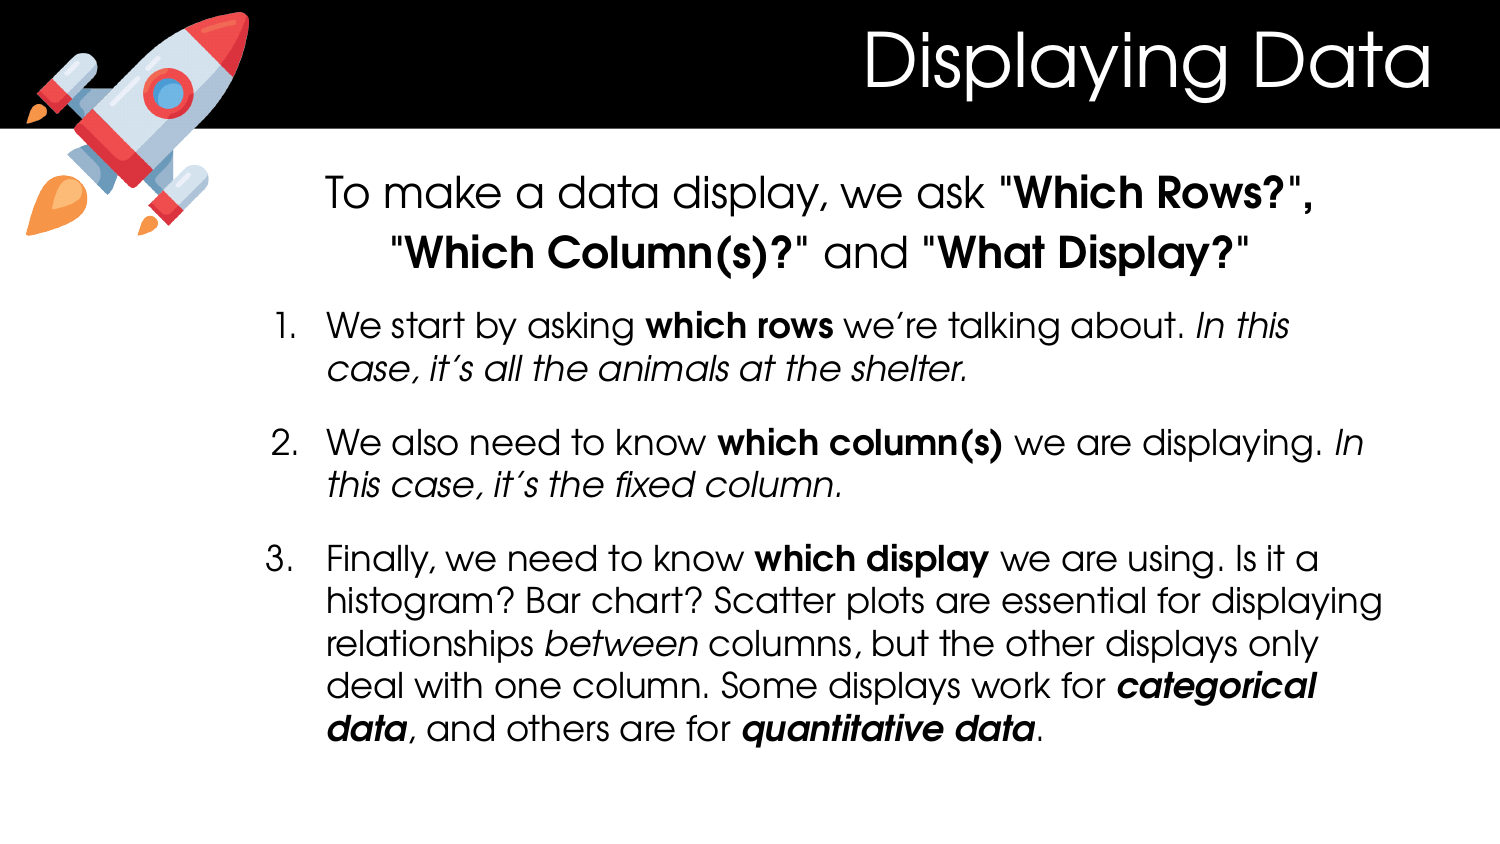

# Displaying Data

To make a data display, we ask "Which Rows?", "Which Column(s)?" and "What Display?"

We start by asking which rows we’re talking about. In this case, it’s all the animals at the shelter.
We also need to know which column(s) we are displaying. In this case, it’s the fixed column.
Finally, we need to know which display we are using. Is it a histogram? Bar chart? Scatter plots are essential for displaying relationships between columns, but the other displays only deal with one column. Some displays work for categorical data, and others are for quantitative data.